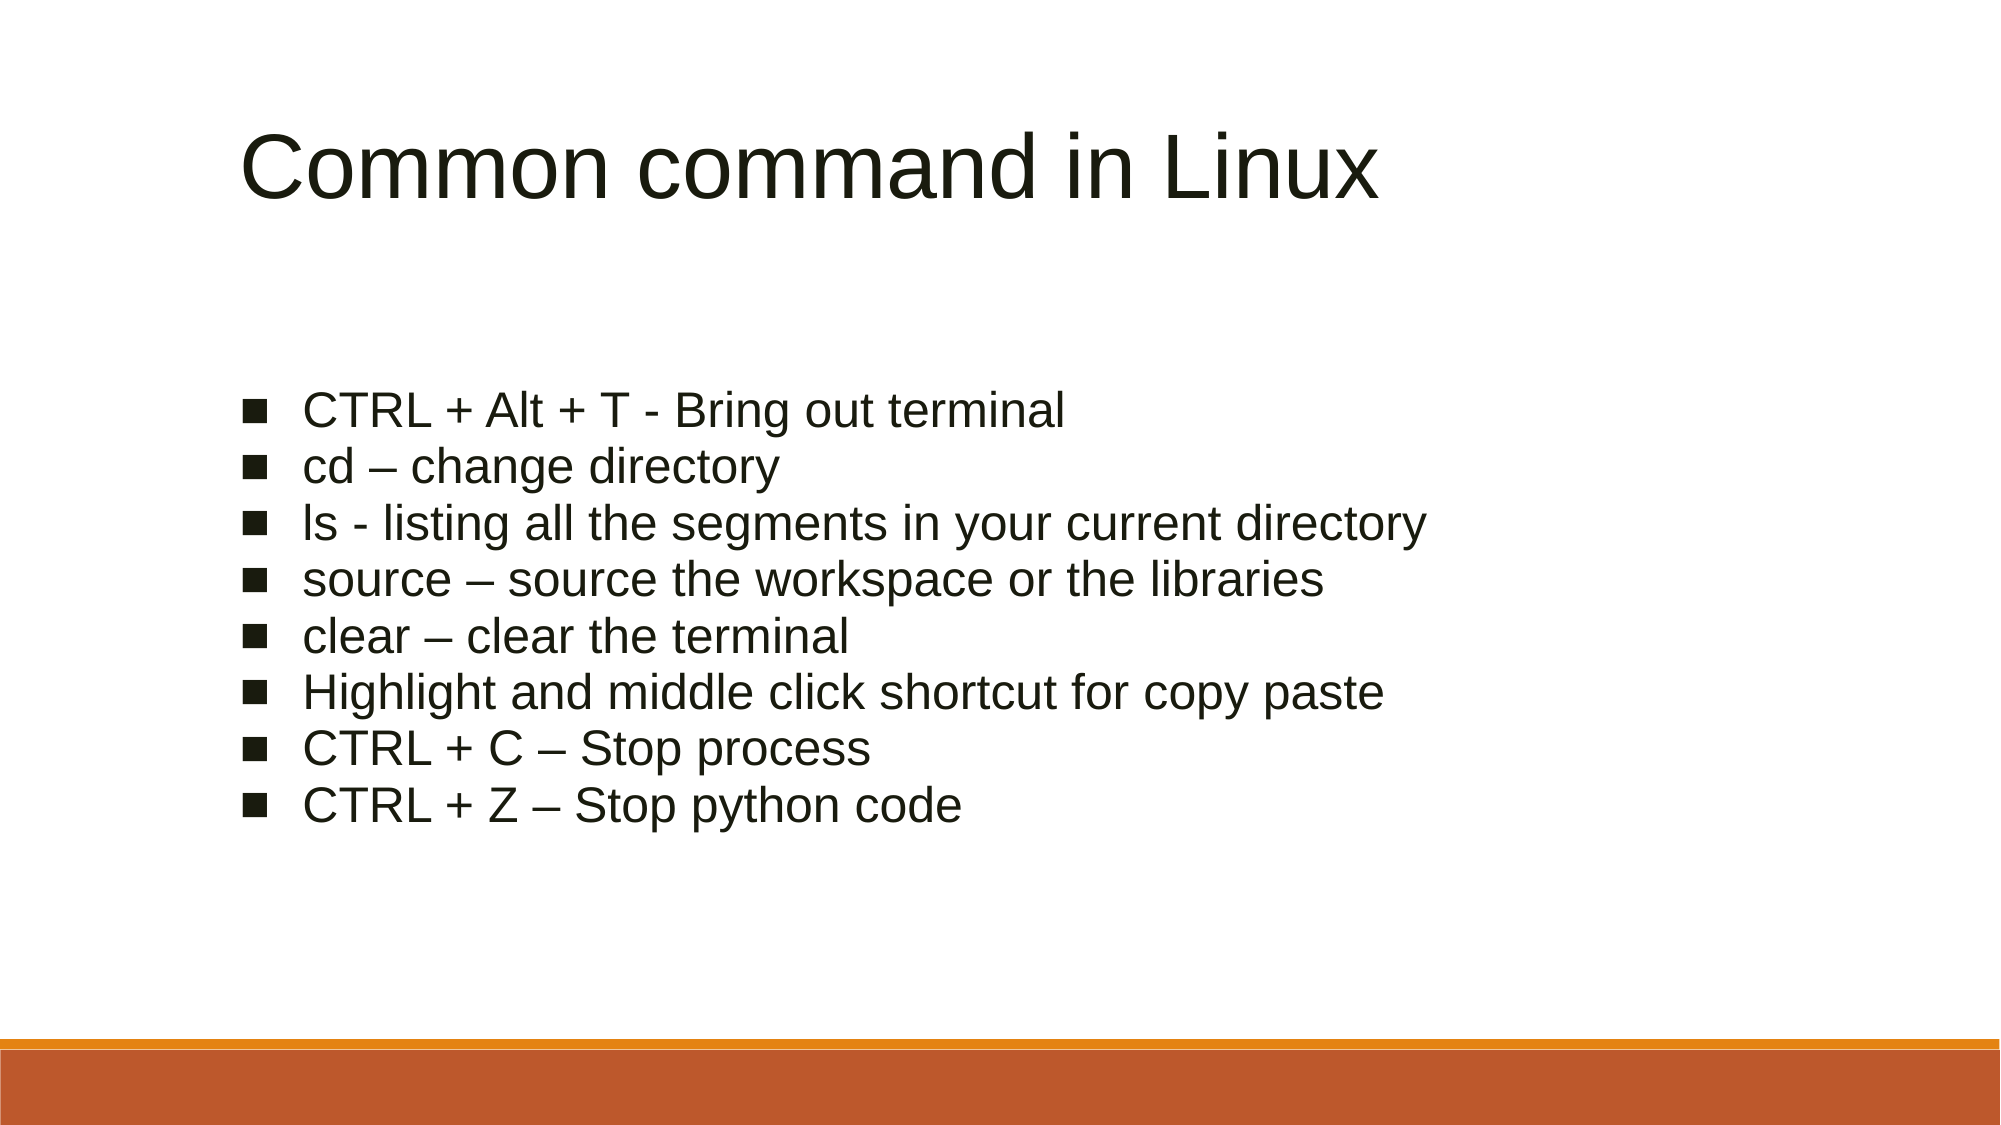

Common command in Linux
CTRL + Alt + T - Bring out terminal
cd – change directory
ls - listing all the segments in your current directory
source – source the workspace or the libraries
clear – clear the terminal
Highlight and middle click shortcut for copy paste
CTRL + C – Stop process
CTRL + Z – Stop python code